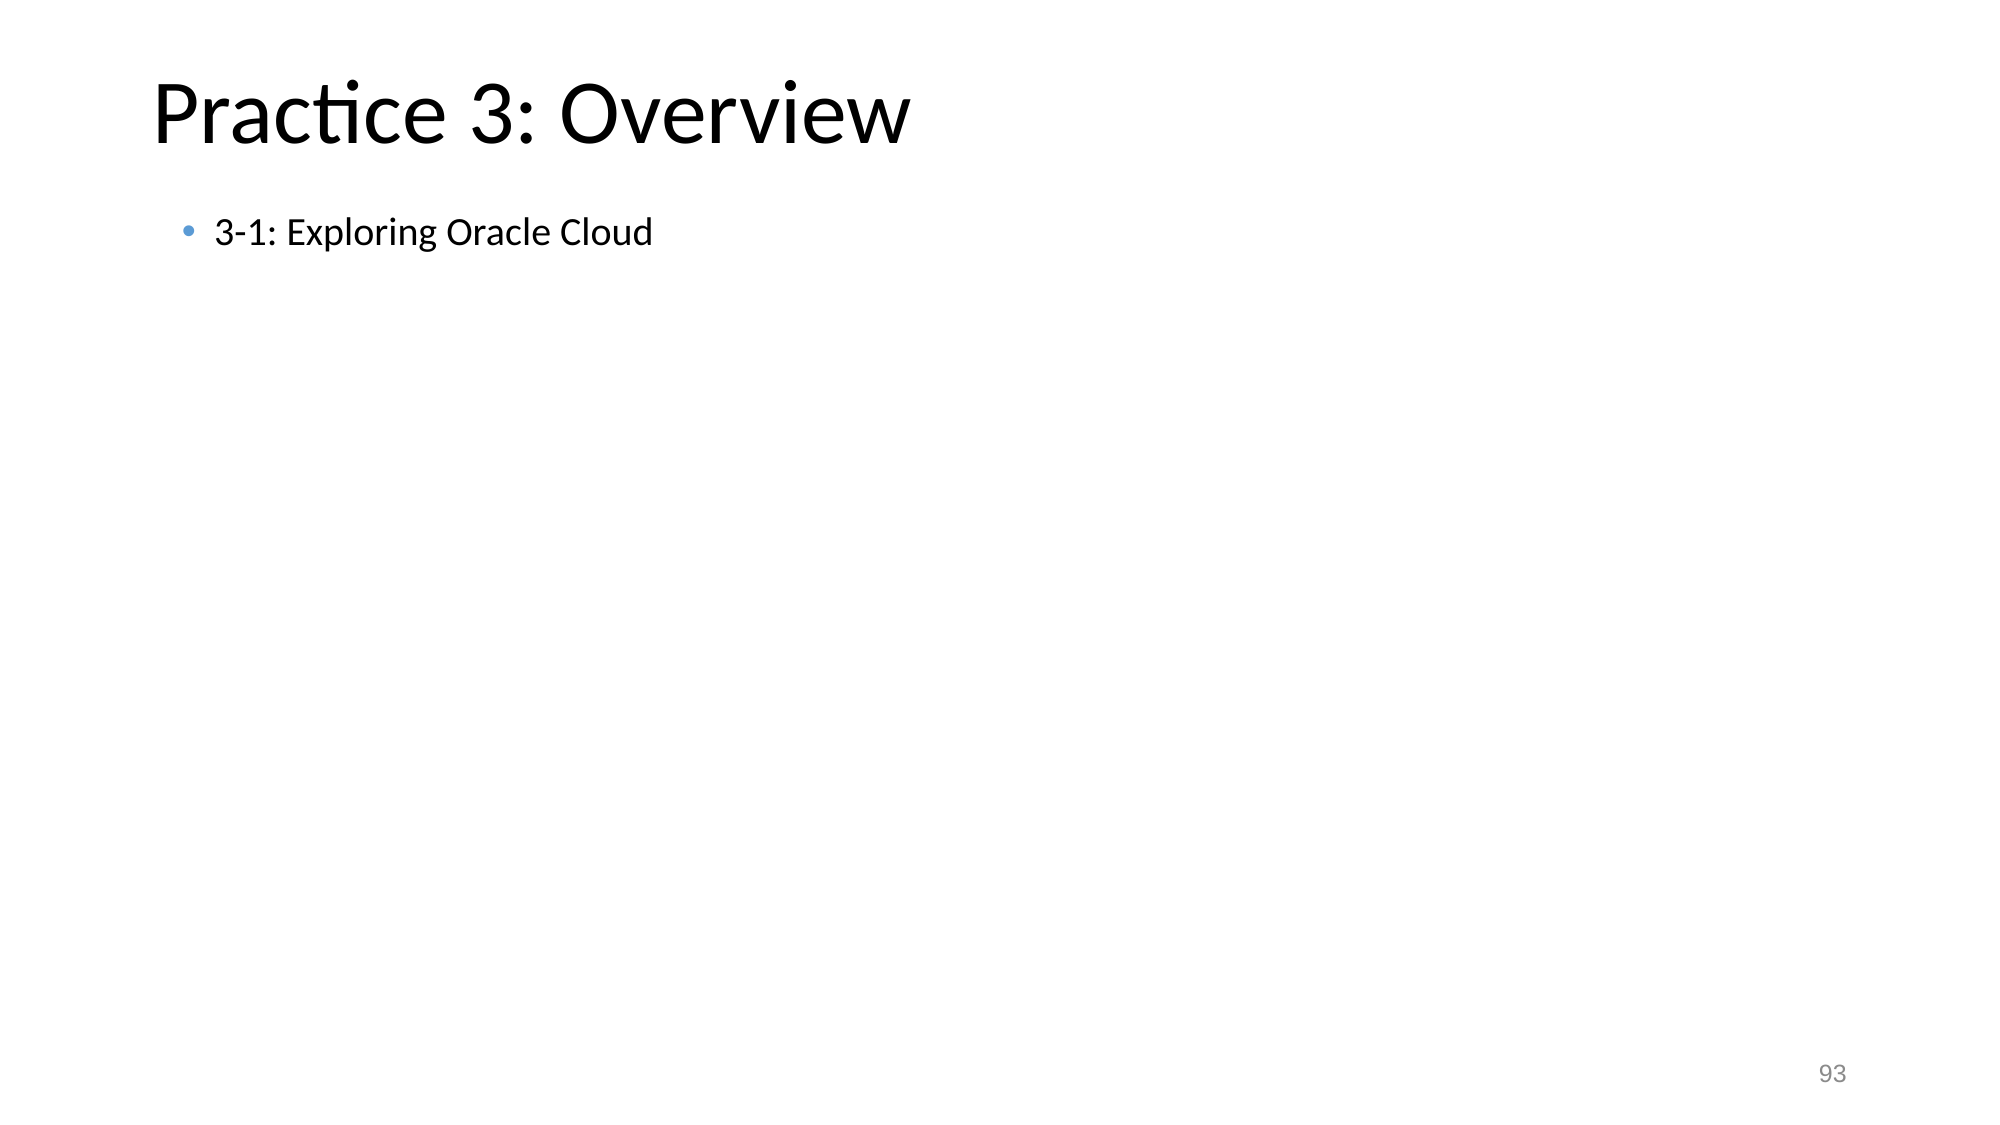

# Practice 3: Overview
3-1: Exploring Oracle Cloud
93